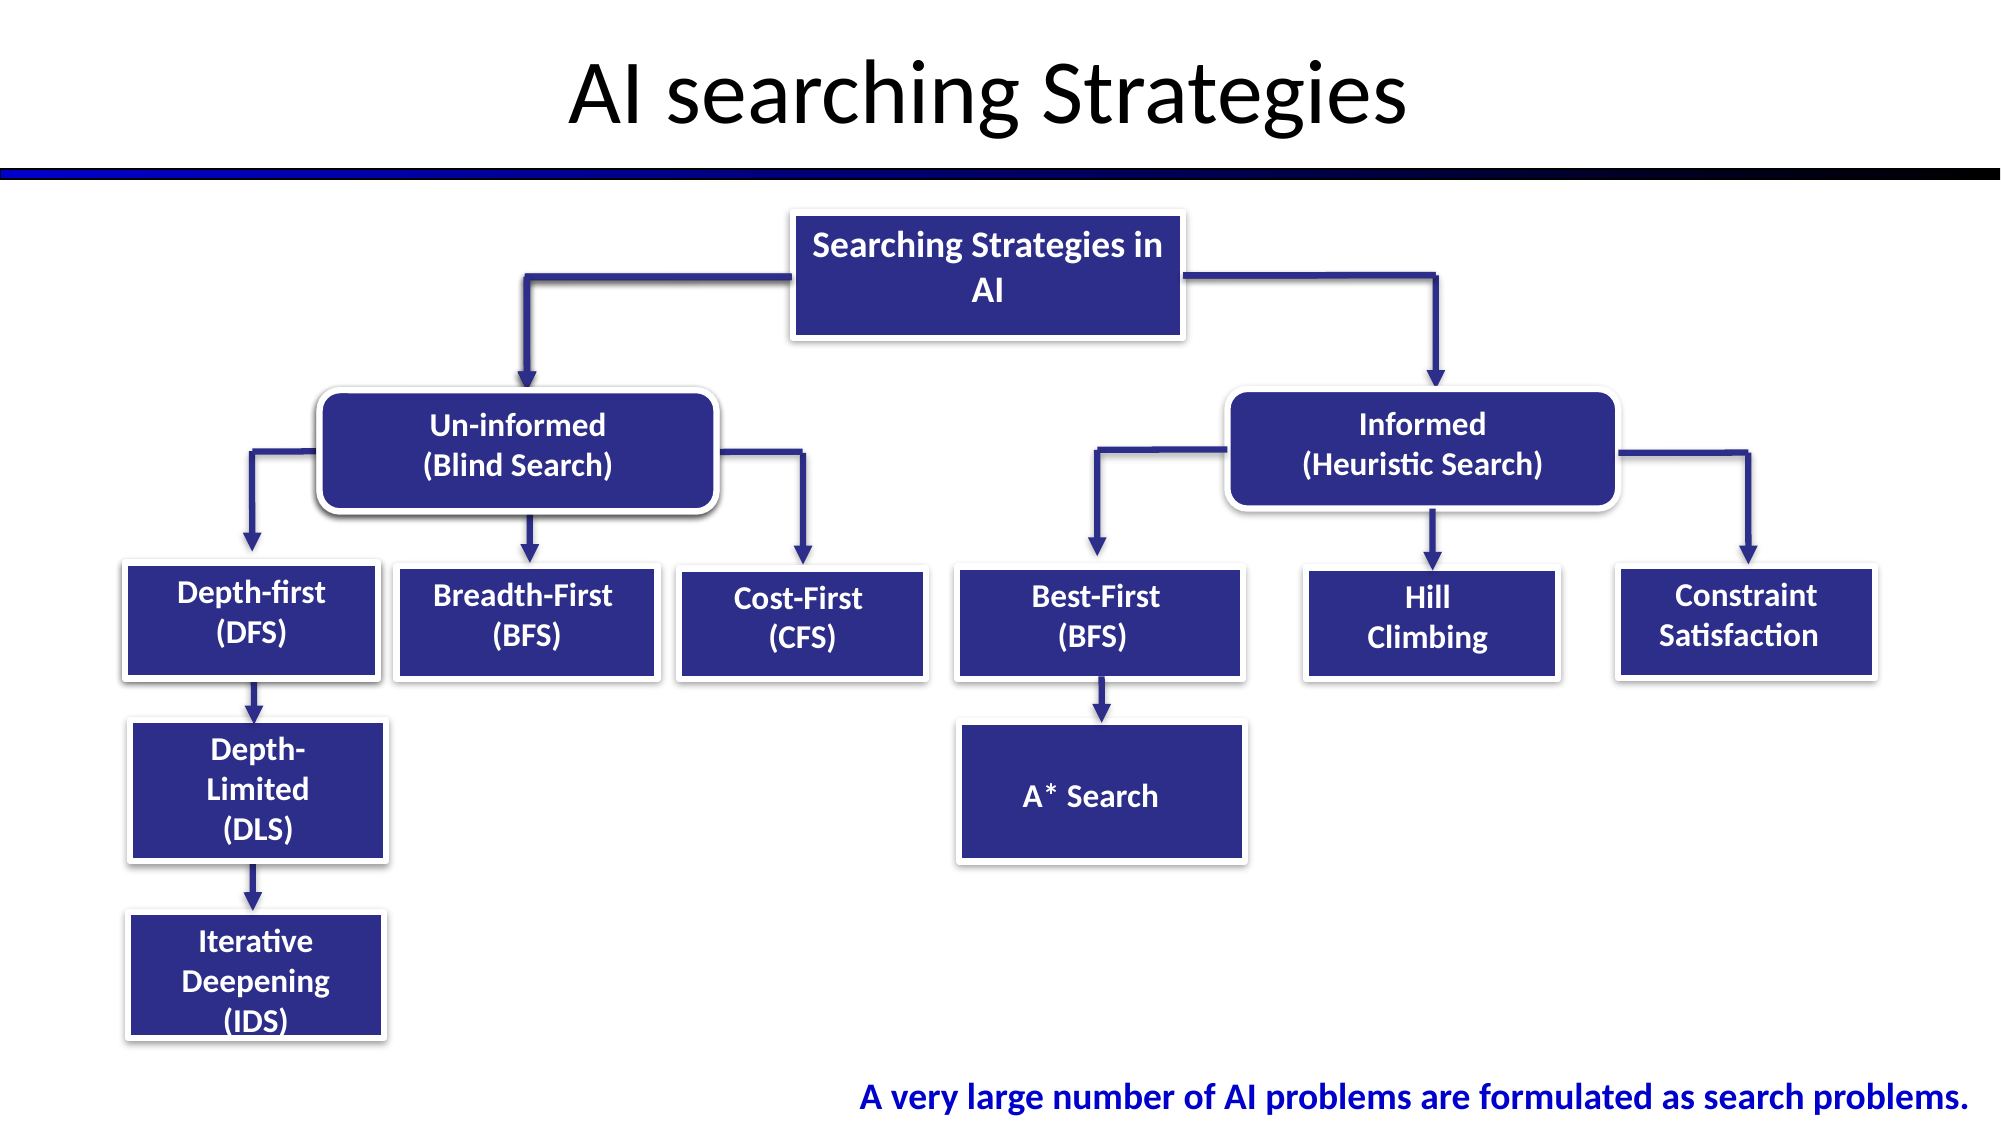

AI searching Strategies
Searching Strategies in AI

Informed
(Heuristic Search)

Constraint Satisfaction

Best-First
(BFS)

Hill
Climbing

A* Search

Un-informed
(Blind Search)

Un-informed
(Blind Search)

Un-informed
(Blind Search)

Breadth-First
(BFS)

Cost-First
(CFS)

Depth-first (DFS)

Depth-first (DFS)

Depth-
Limited
(DLS)

Iterative
Deepening
(IDS)
A very large number of AI problems are formulated as search problems.